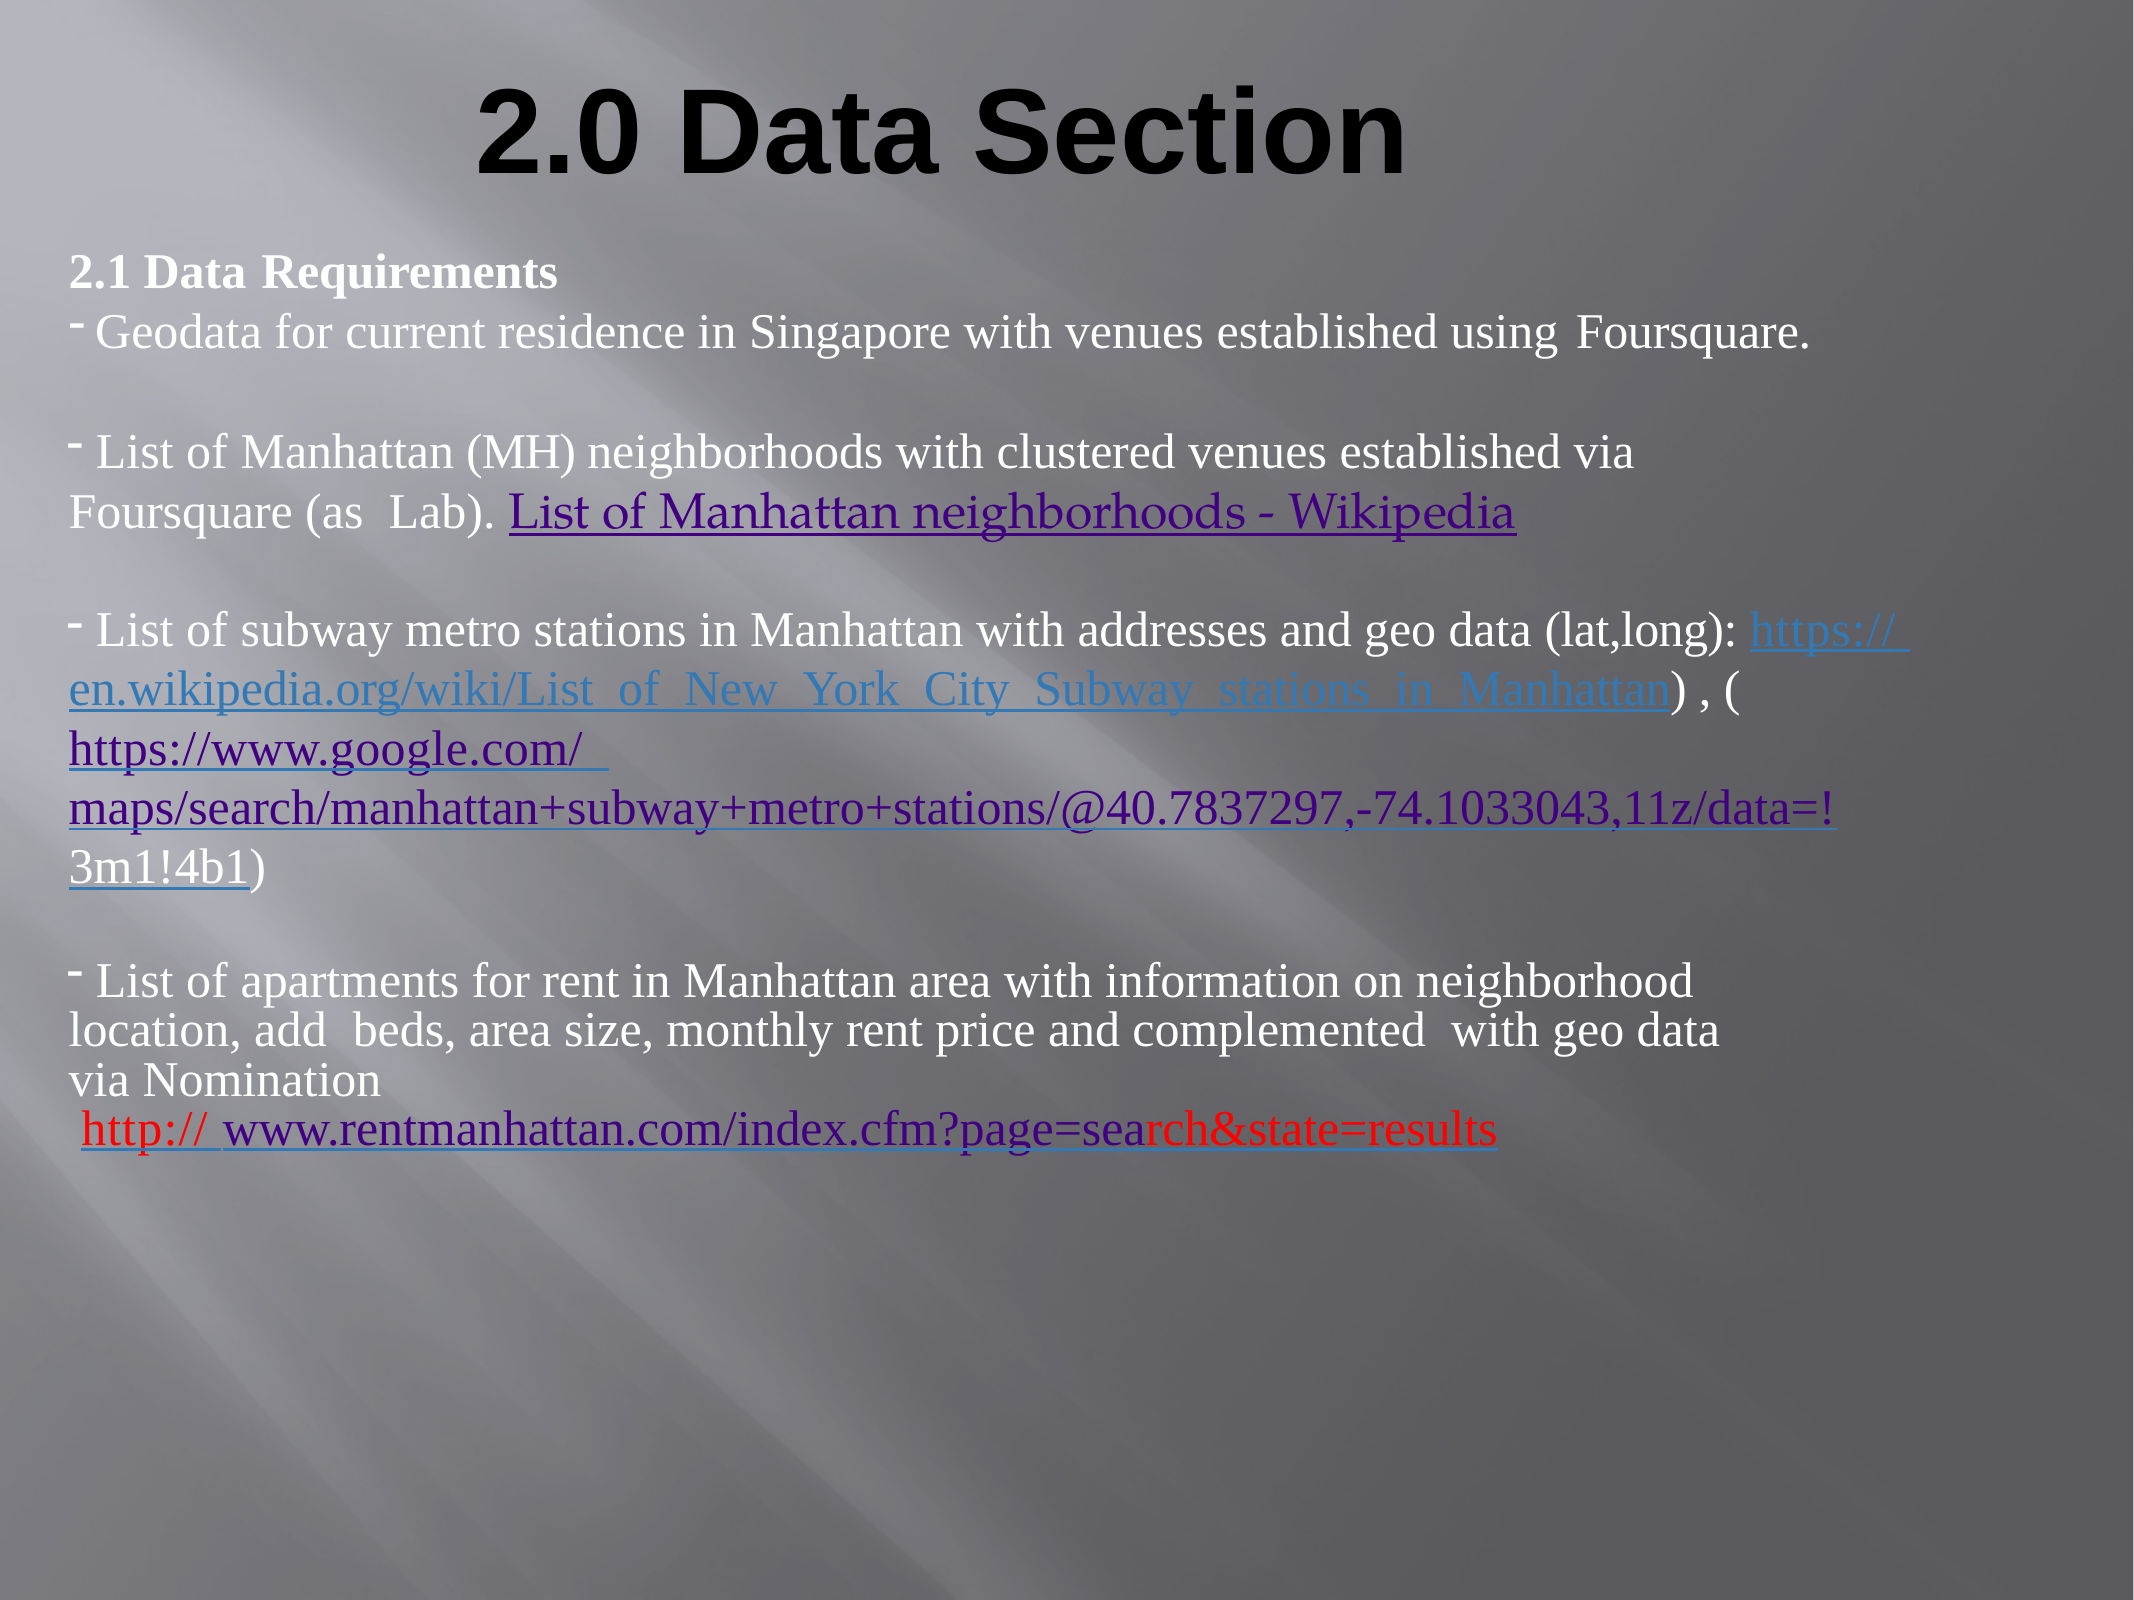

# 2.0 Data Section
2.1	Data Requirements
Geodata for current residence in Singapore with venues established using Foursquare.

 List of Manhattan (MH) neighborhoods with clustered venues established via Foursquare (as  Lab). List of Manhattan neighborhoods - Wikipedia

 List of subway metro stations in Manhattan with addresses and geo data (lat,long): https://  en.wikipedia.org/wiki/List_of_New_York_City_Subway_stations_in_Manhattan) , (https://www.google.com/  maps/search/manhattan+subway+metro+stations/@40.7837297,-74.1033043,11z/data=!3m1!4b1)

 List of apartments for rent in Manhattan area with information on neighborhood location, add  beds, area size, monthly rent price and complemented  with geo data via Nomination
 http:// www.rentmanhattan.com/index.cfm?page=search&state=results